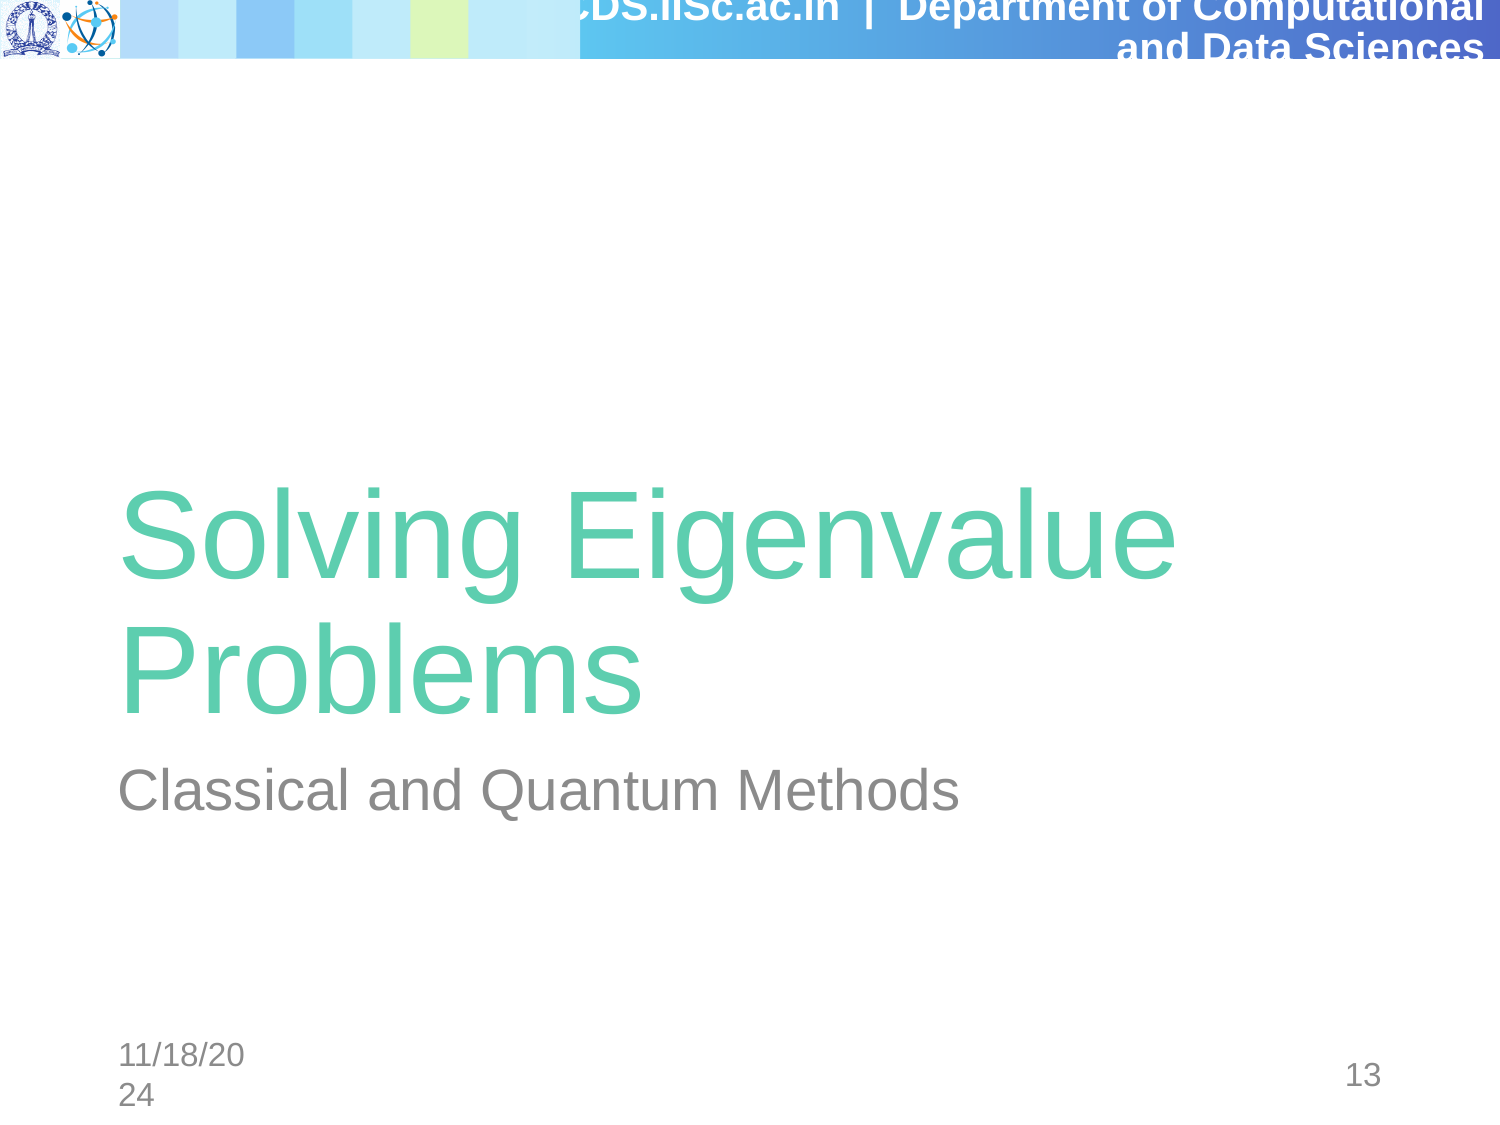

# Solving Eigenvalue Problems
Classical and Quantum Methods
11/18/2024
13